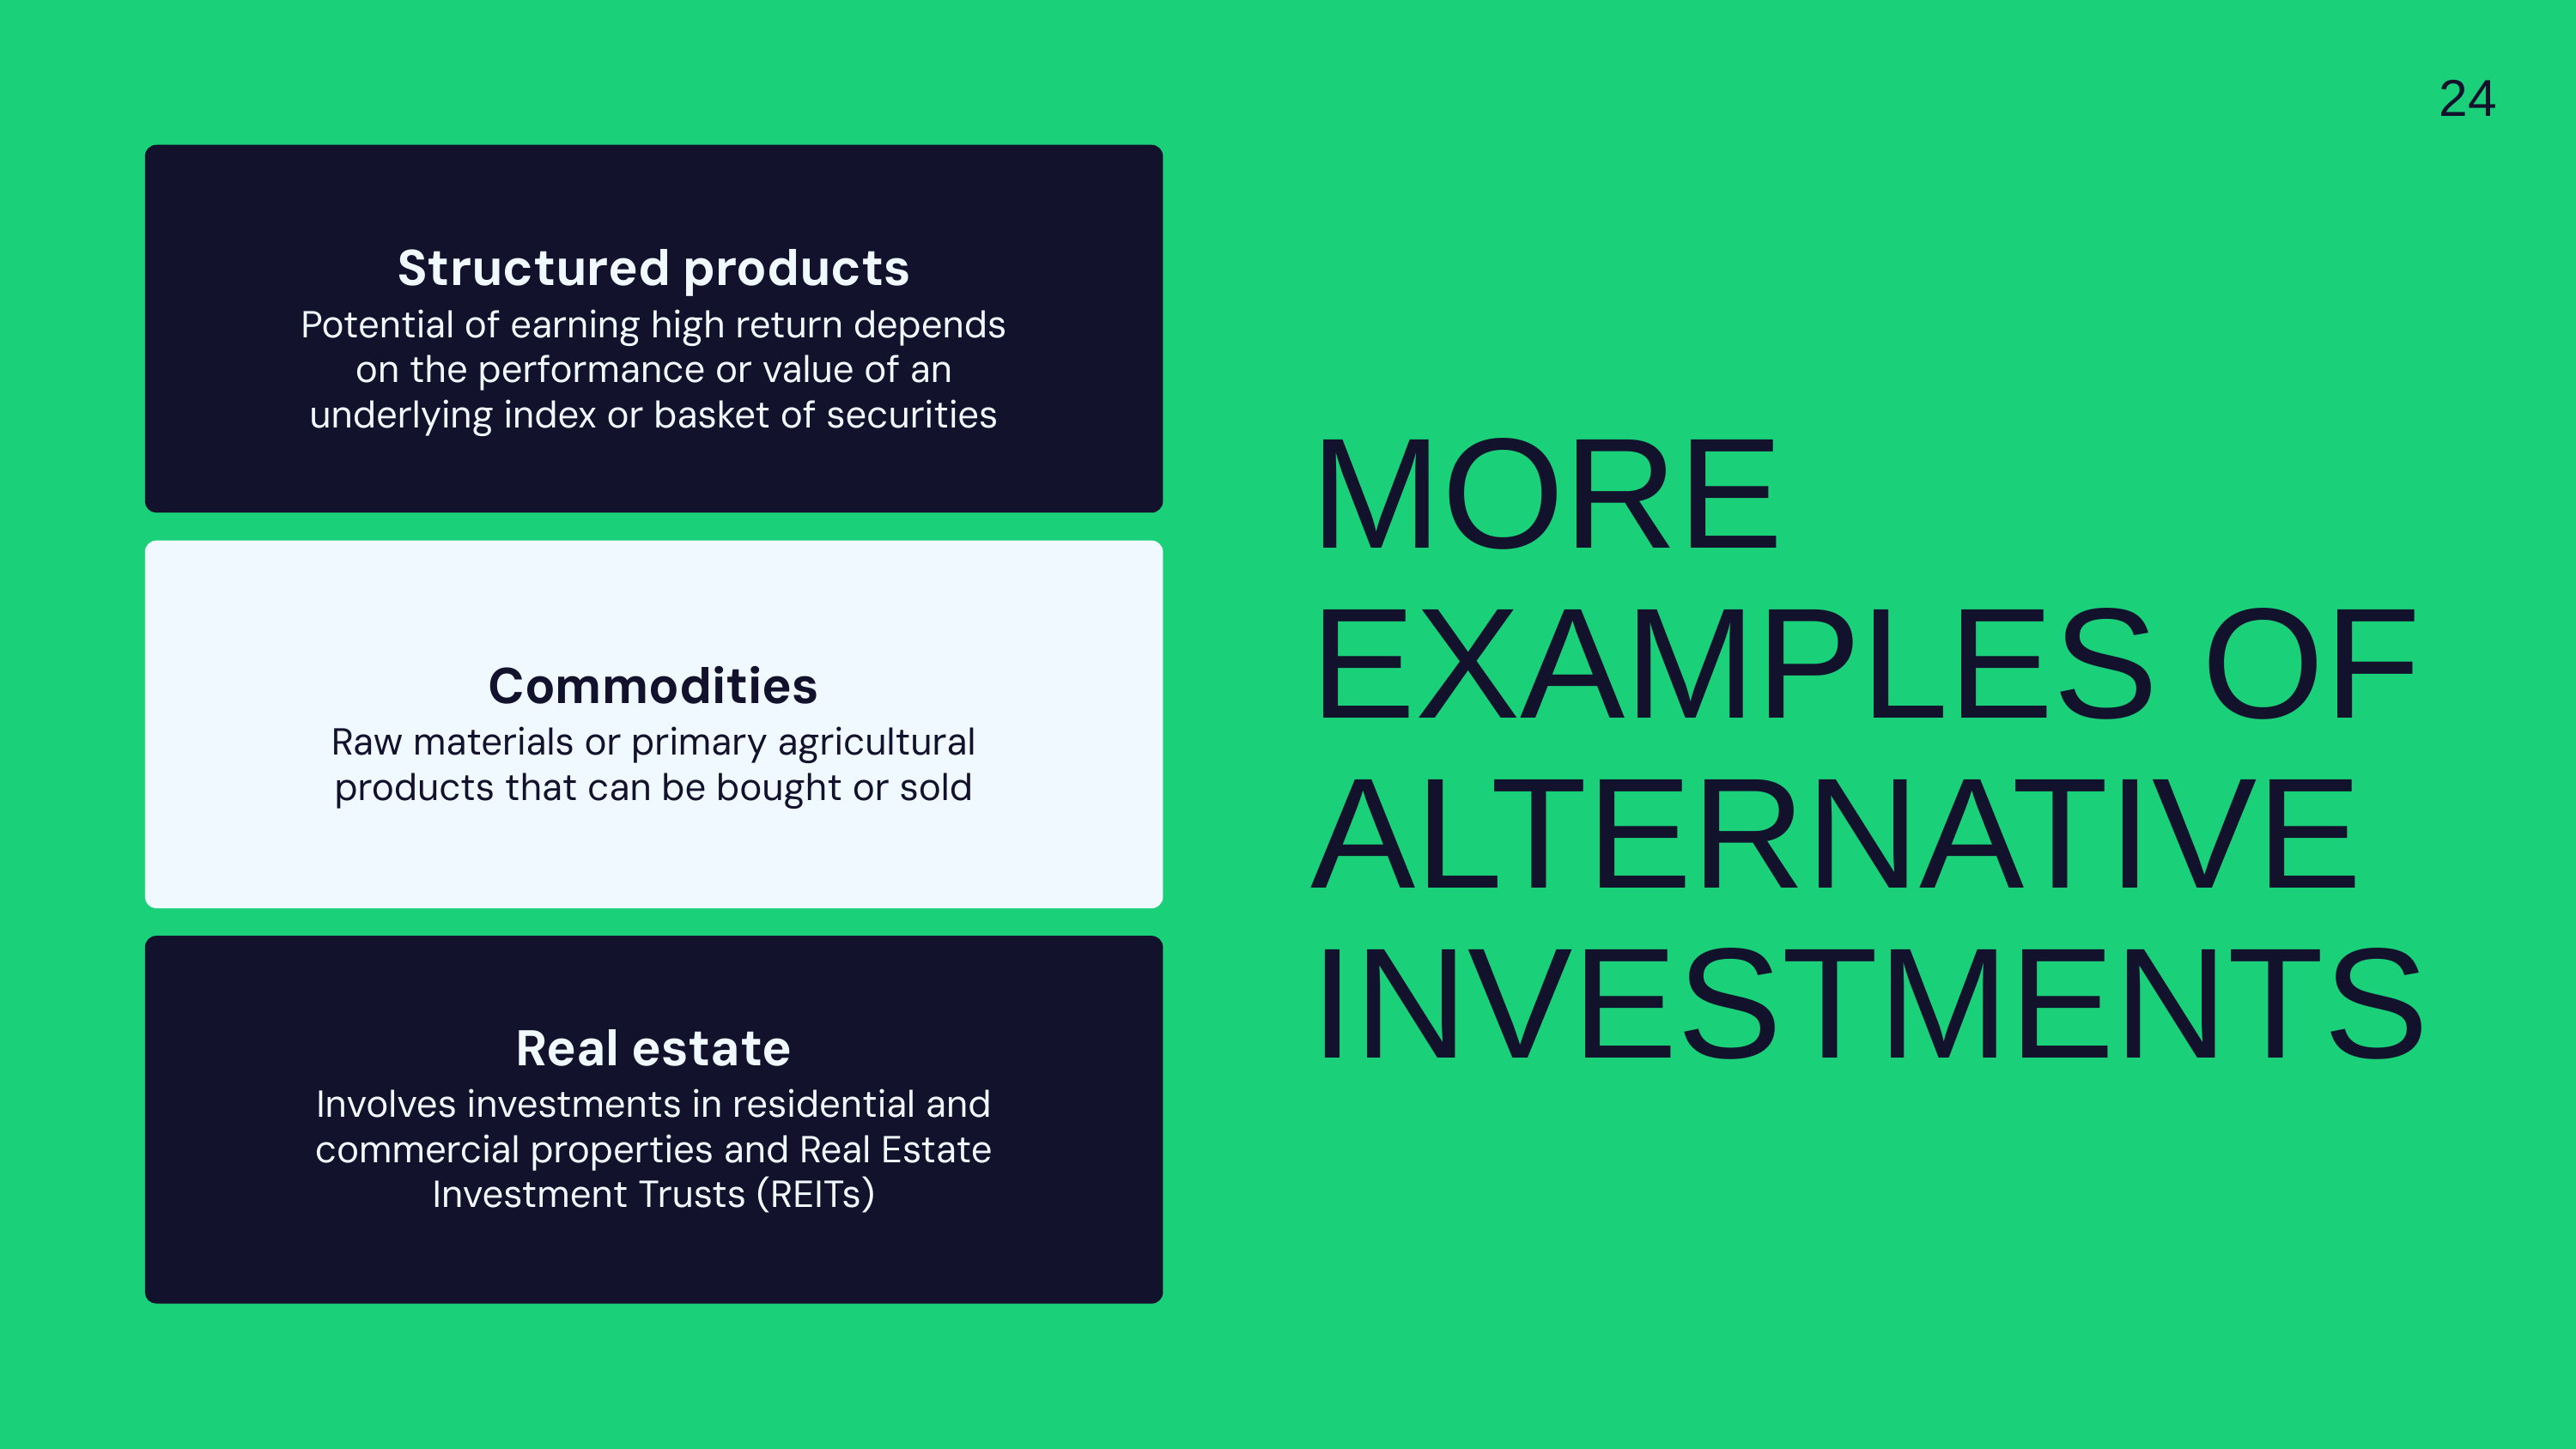

24

Structured products
Potential of earning high return depends on the performance or value of an underlying index or basket of securities
MORE EXAMPLES OF ALTERNATIVE INVESTMENTS

Commodities
Raw materials or primary agricultural products that can be bought or sold

Real estate
Involves investments in residential and commercial properties and Real Estate Investment Trusts (REITs)